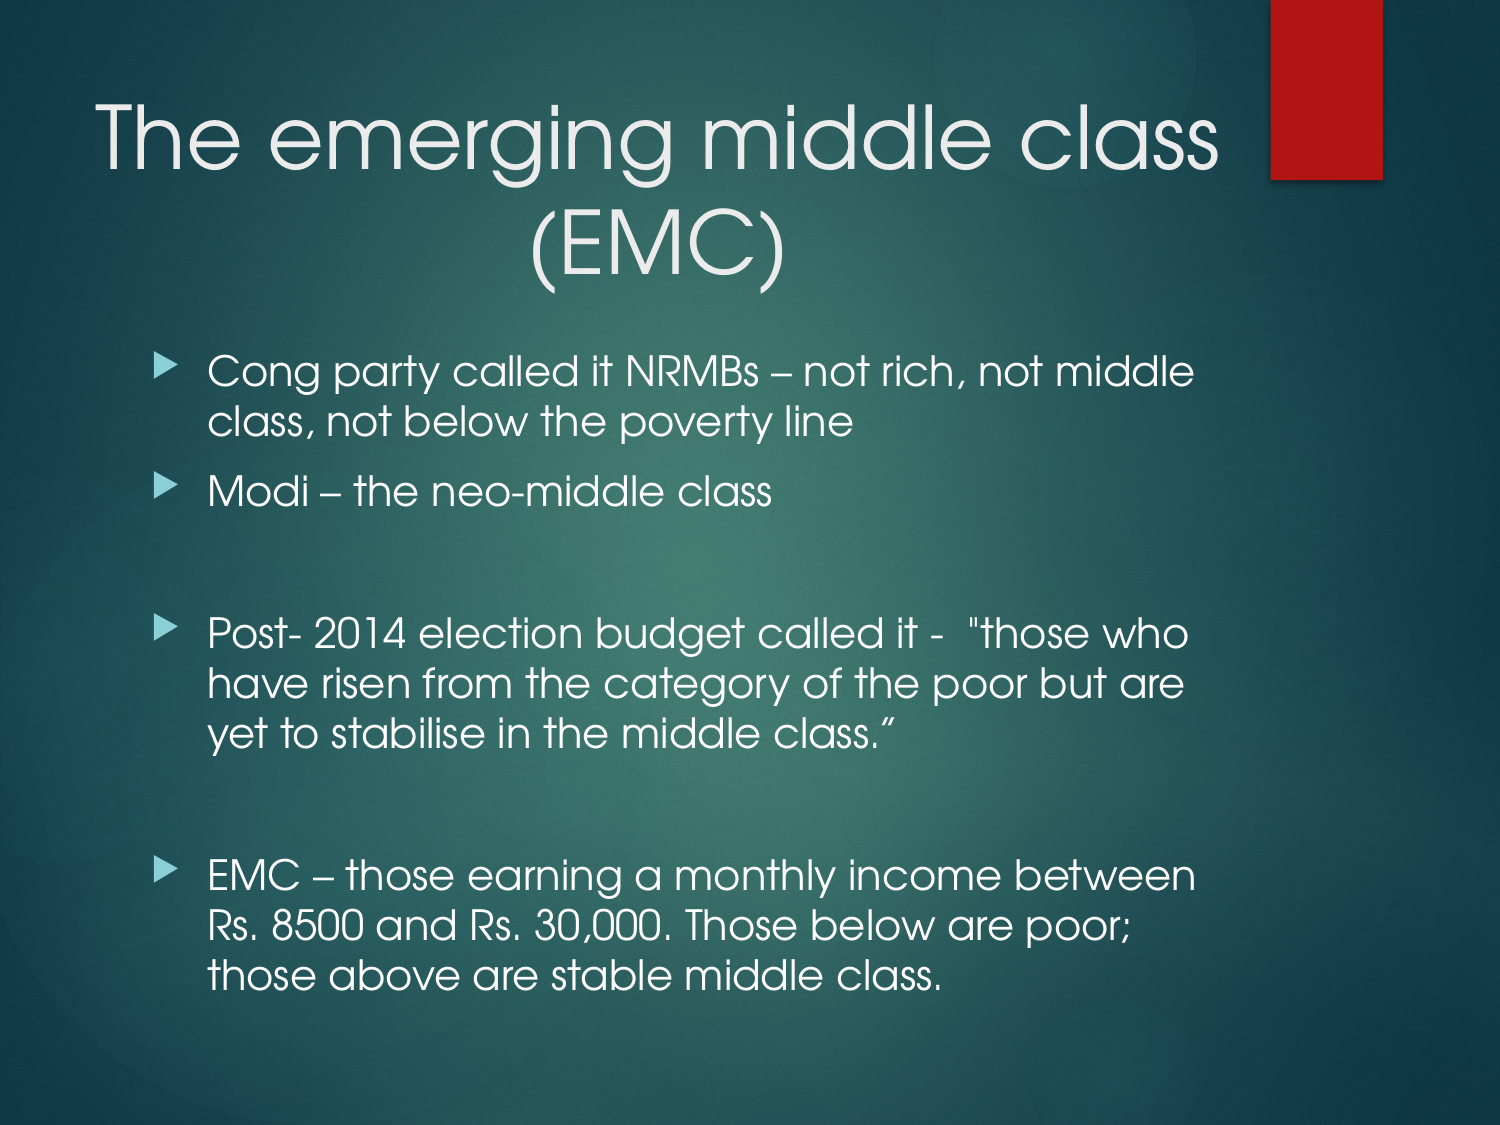

# The emerging middle class (EMC)
Cong party called it NRMBs – not rich, not middle class, not below the poverty line
Modi – the neo-middle class

Post- 2014 election budget called it -  "those who have risen from the category of the poor but are yet to stabilise in the middle class.”

EMC – those earning a monthly income between Rs. 8500 and Rs. 30,000. Those below are poor; those above are stable middle class.